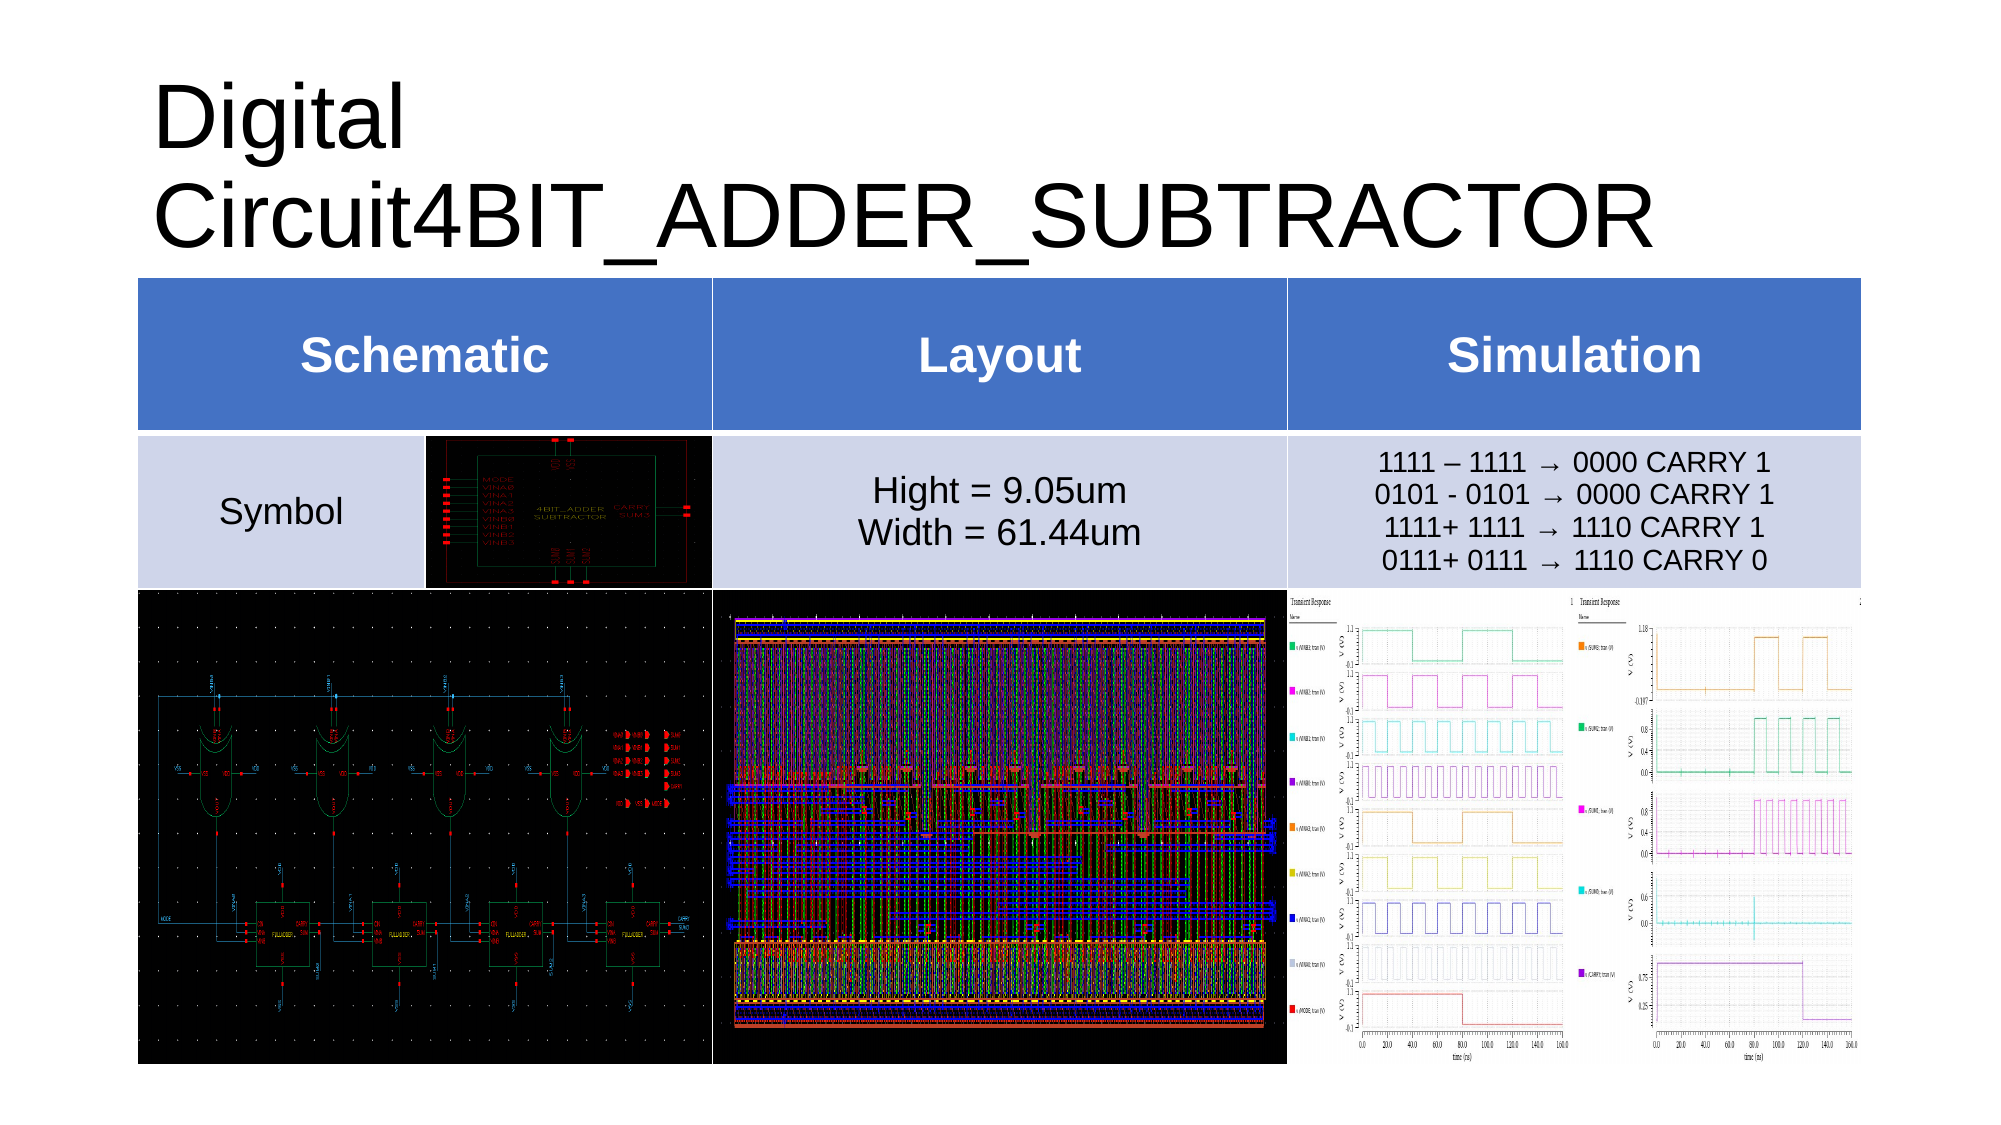

# Digital Circuit4BIT_ADDER_SUBTRACTOR
| Schematic |  | Layout | Simulation |
| --- | --- | --- | --- |
| Symbol |  | Hight = 9.05um Width = 61.44um | 1111 – 1111 → 0000 CARRY 1 0101 - 0101 → 0000 CARRY 1 1111+ 1111 → 1110 CARRY 1 0111+ 0111 → 1110 CARRY 0 |
|  |  |  |  |